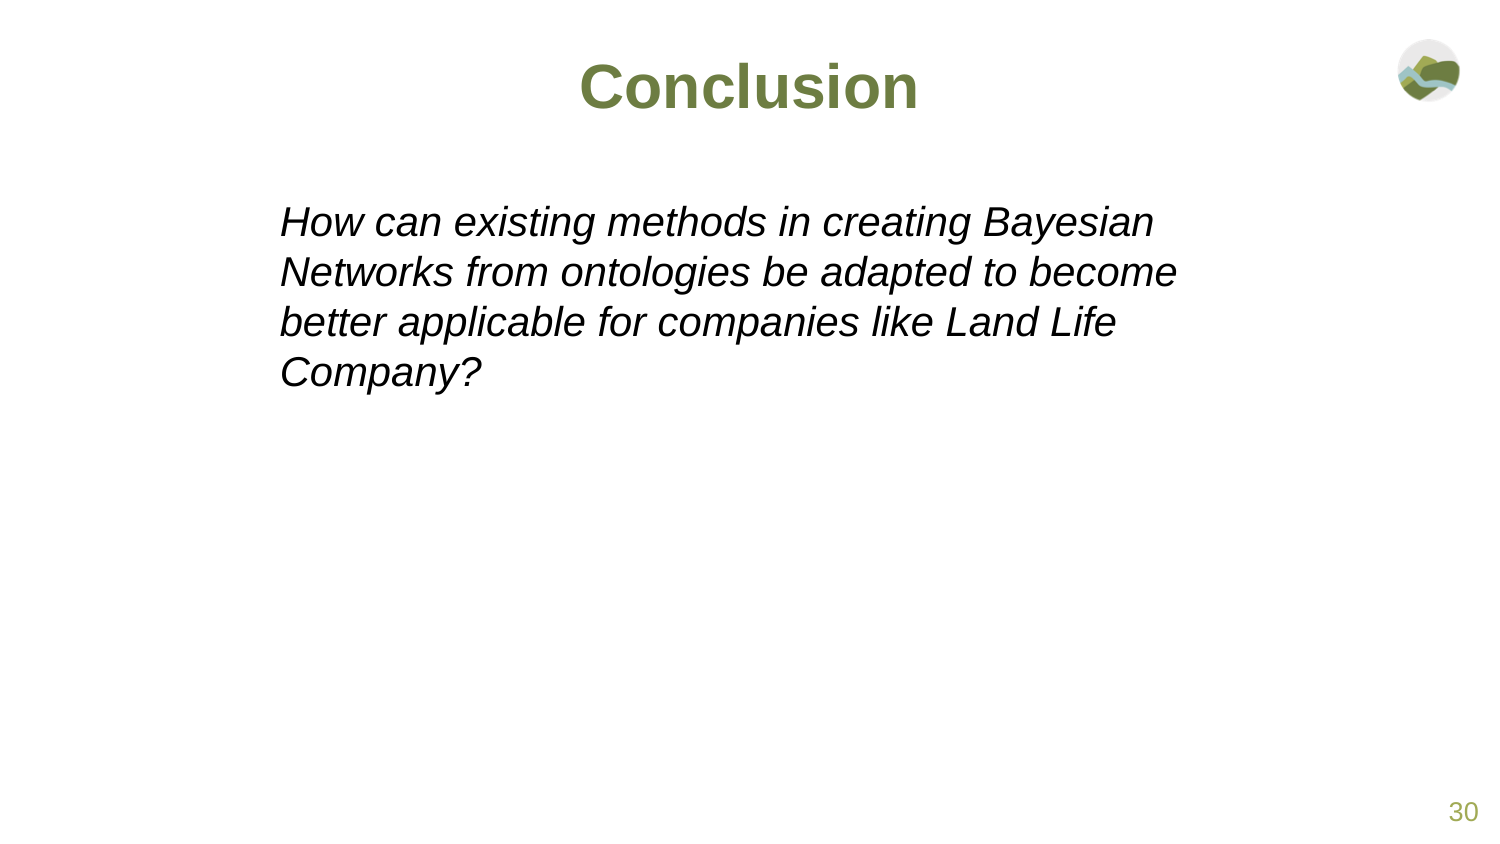

Conclusion
How can existing methods in creating Bayesian Networks from ontologies be adapted to become better applicable for companies like Land Life Company?
30